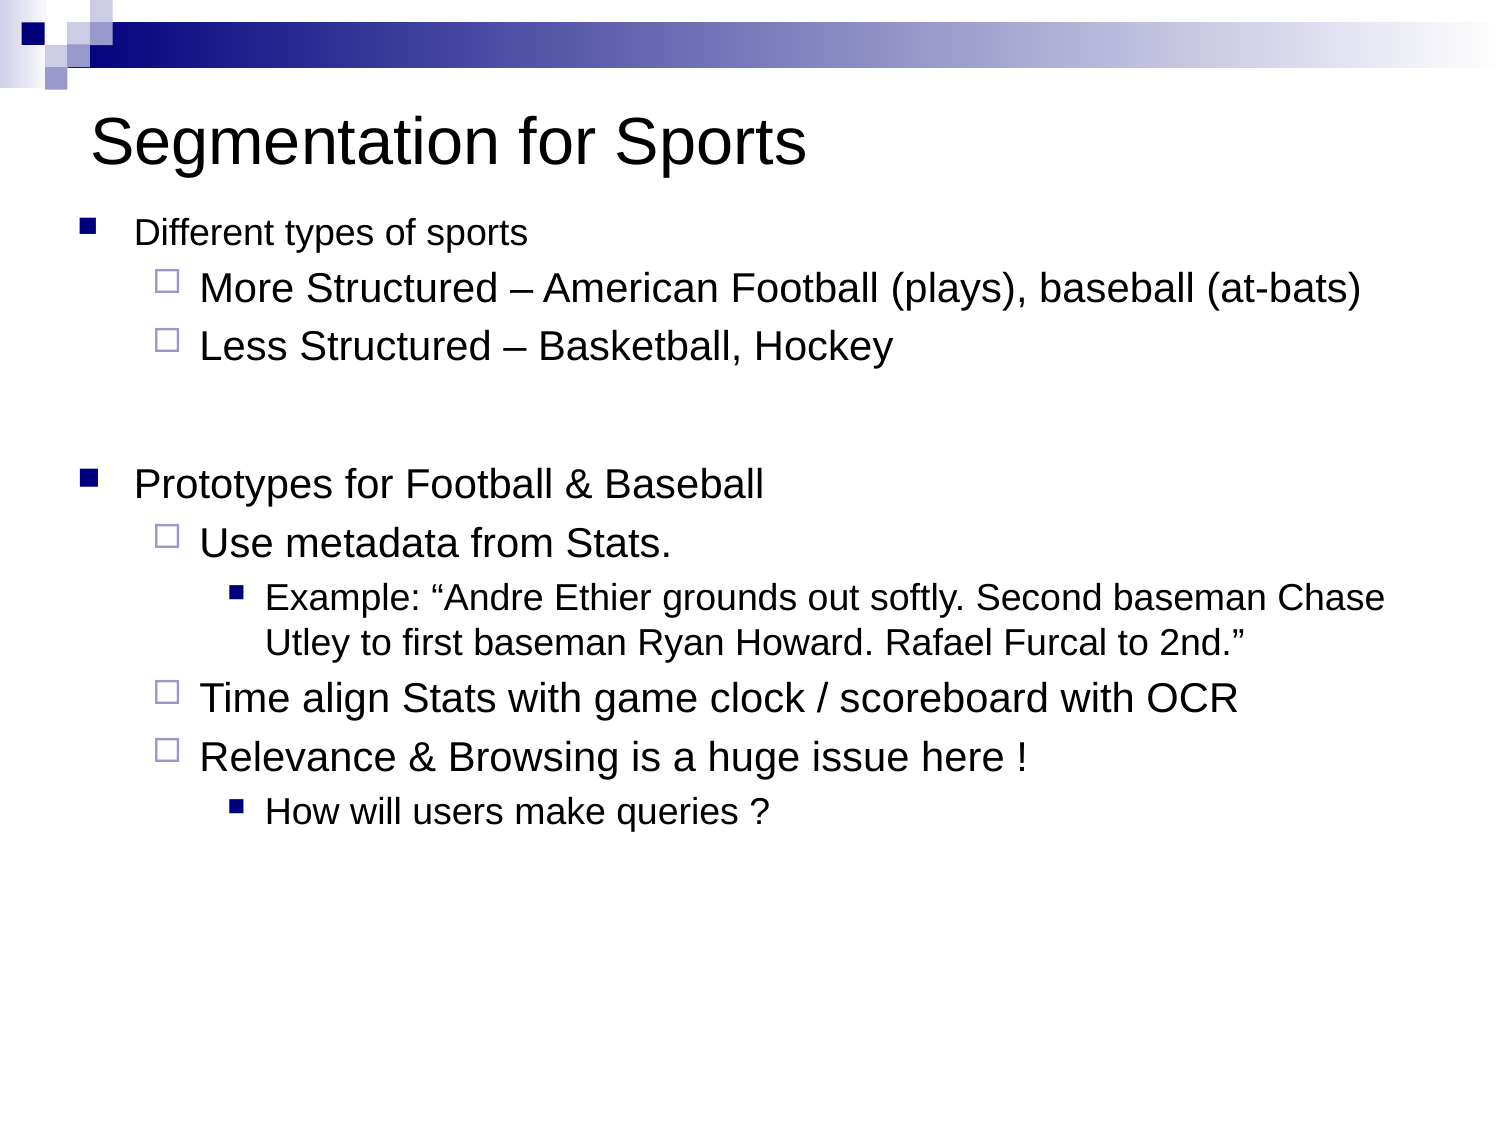

# Segmentation for Sports
Different types of sports
More Structured – American Football (plays), baseball (at-bats)
Less Structured – Basketball, Hockey

Prototypes for Football & Baseball
Use metadata from Stats.
Example: “Andre Ethier grounds out softly. Second baseman Chase Utley to first baseman Ryan Howard. Rafael Furcal to 2nd.”
Time align Stats with game clock / scoreboard with OCR
Relevance & Browsing is a huge issue here !
How will users make queries ?